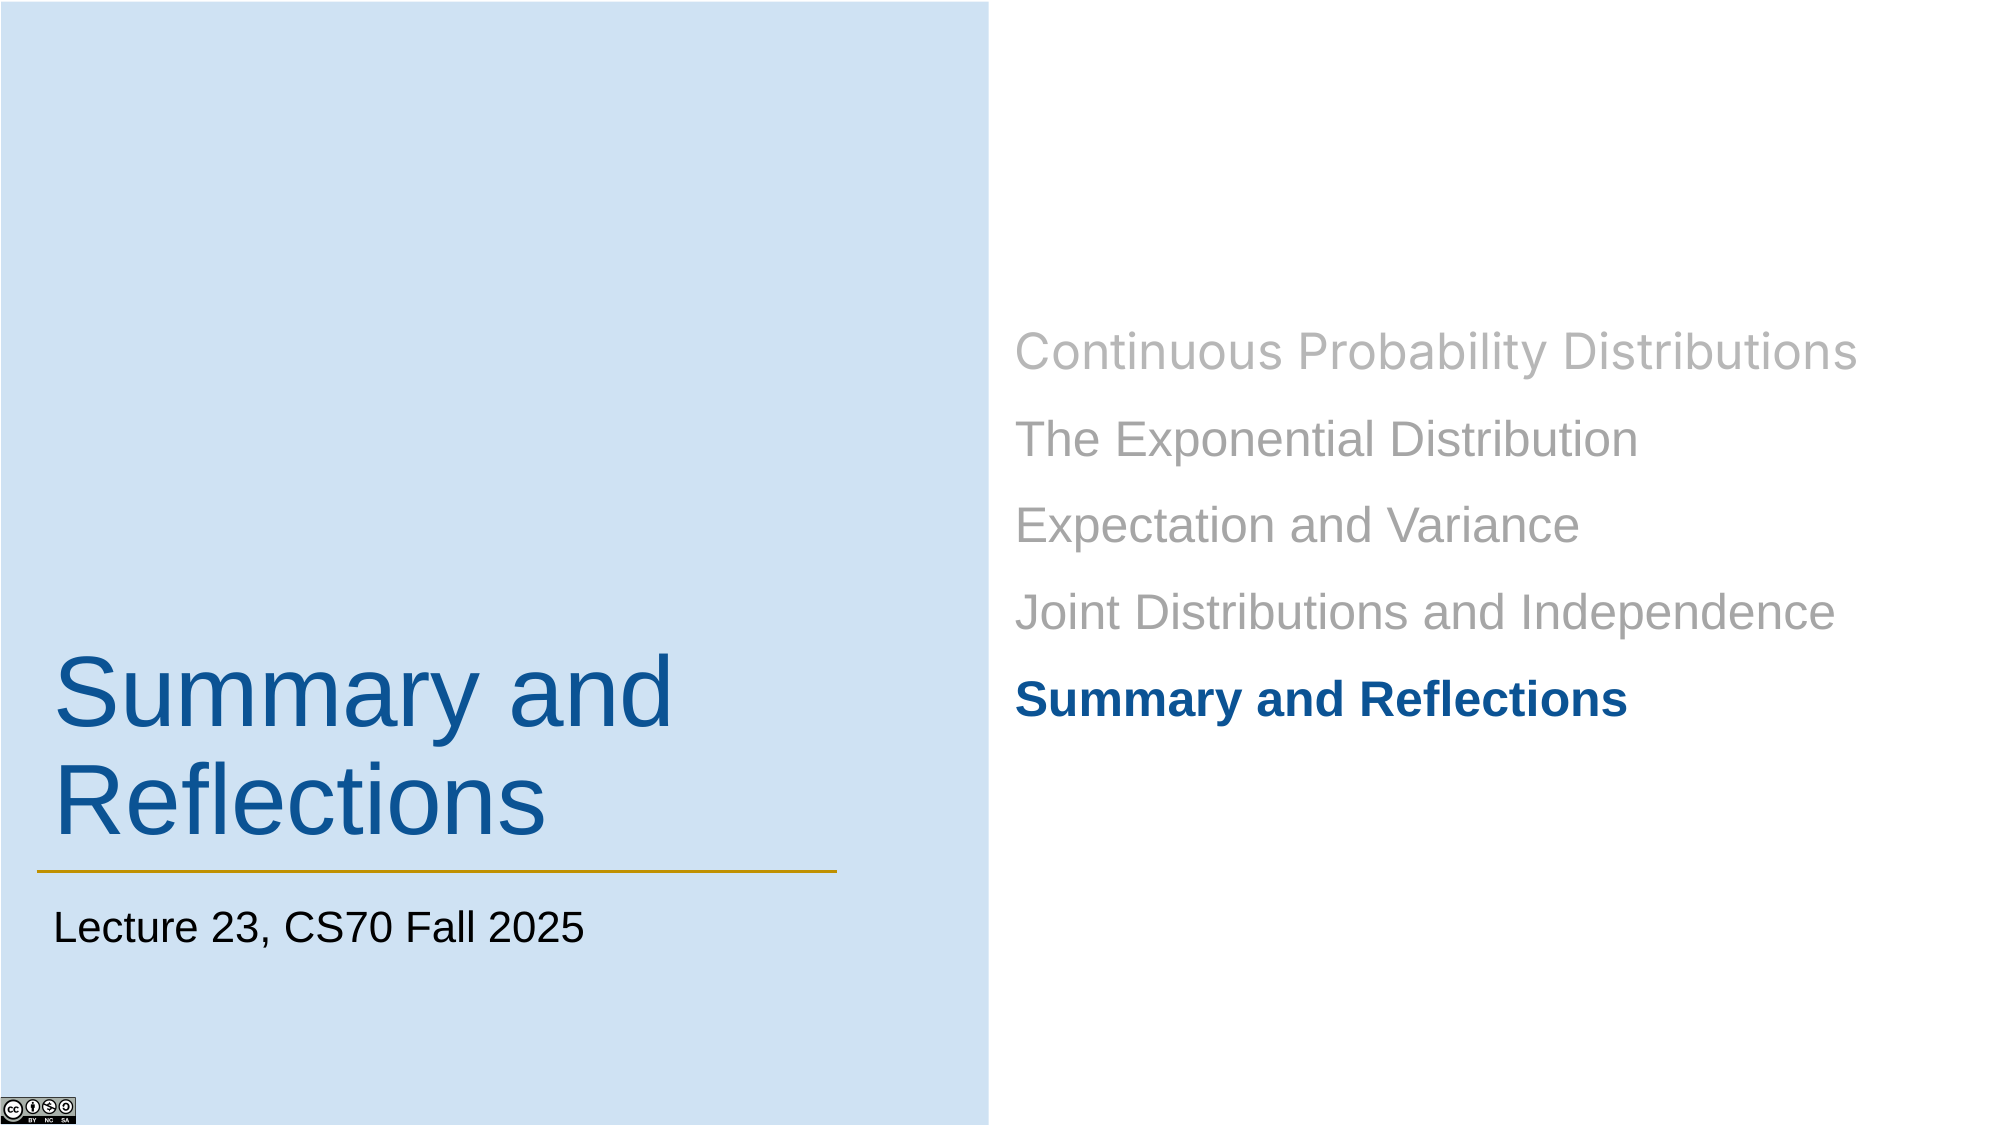

Continuous Probability Distributions
The Exponential Distribution
Expectation and Variance
Joint Distributions and Independence
Summary and Reflections

# Summary and Reflections
Lecture 23, CS70 Fall 2025